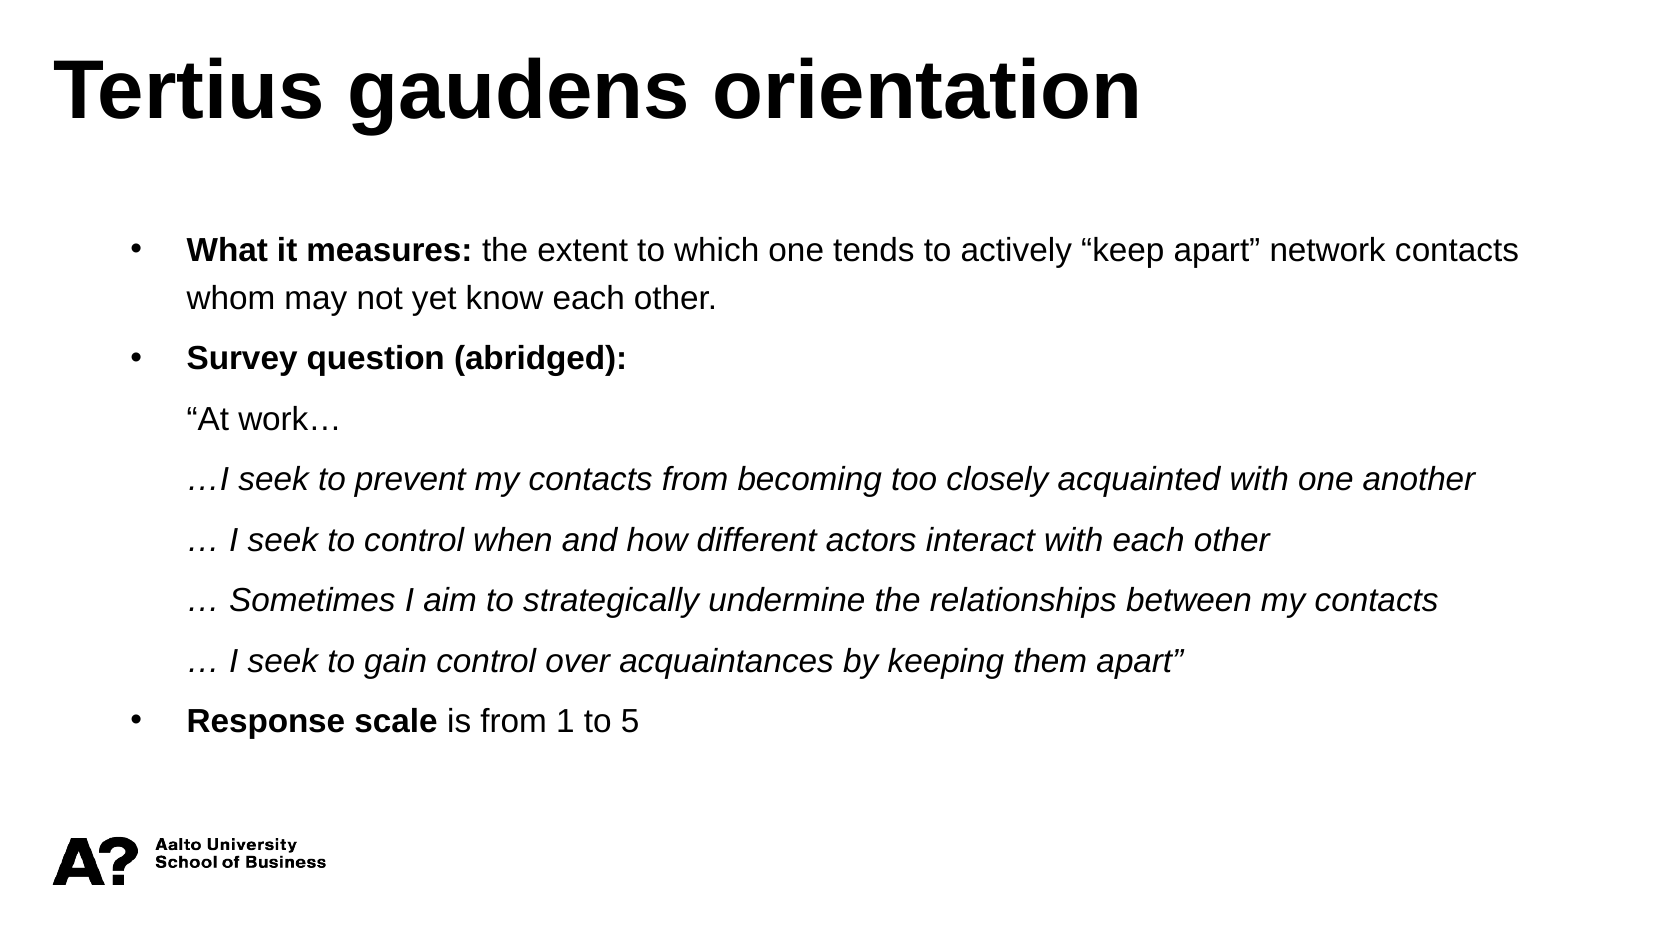

Tertius gaudens orientation
What it measures: the extent to which one tends to actively “keep apart” network contacts whom may not yet know each other.
Survey question (abridged):
	“At work…
	…I seek to prevent my contacts from becoming too closely acquainted with one another
	… I seek to control when and how different actors interact with each other
	… Sometimes I aim to strategically undermine the relationships between my contacts
	… I seek to gain control over acquaintances by keeping them apart”
Response scale is from 1 to 5